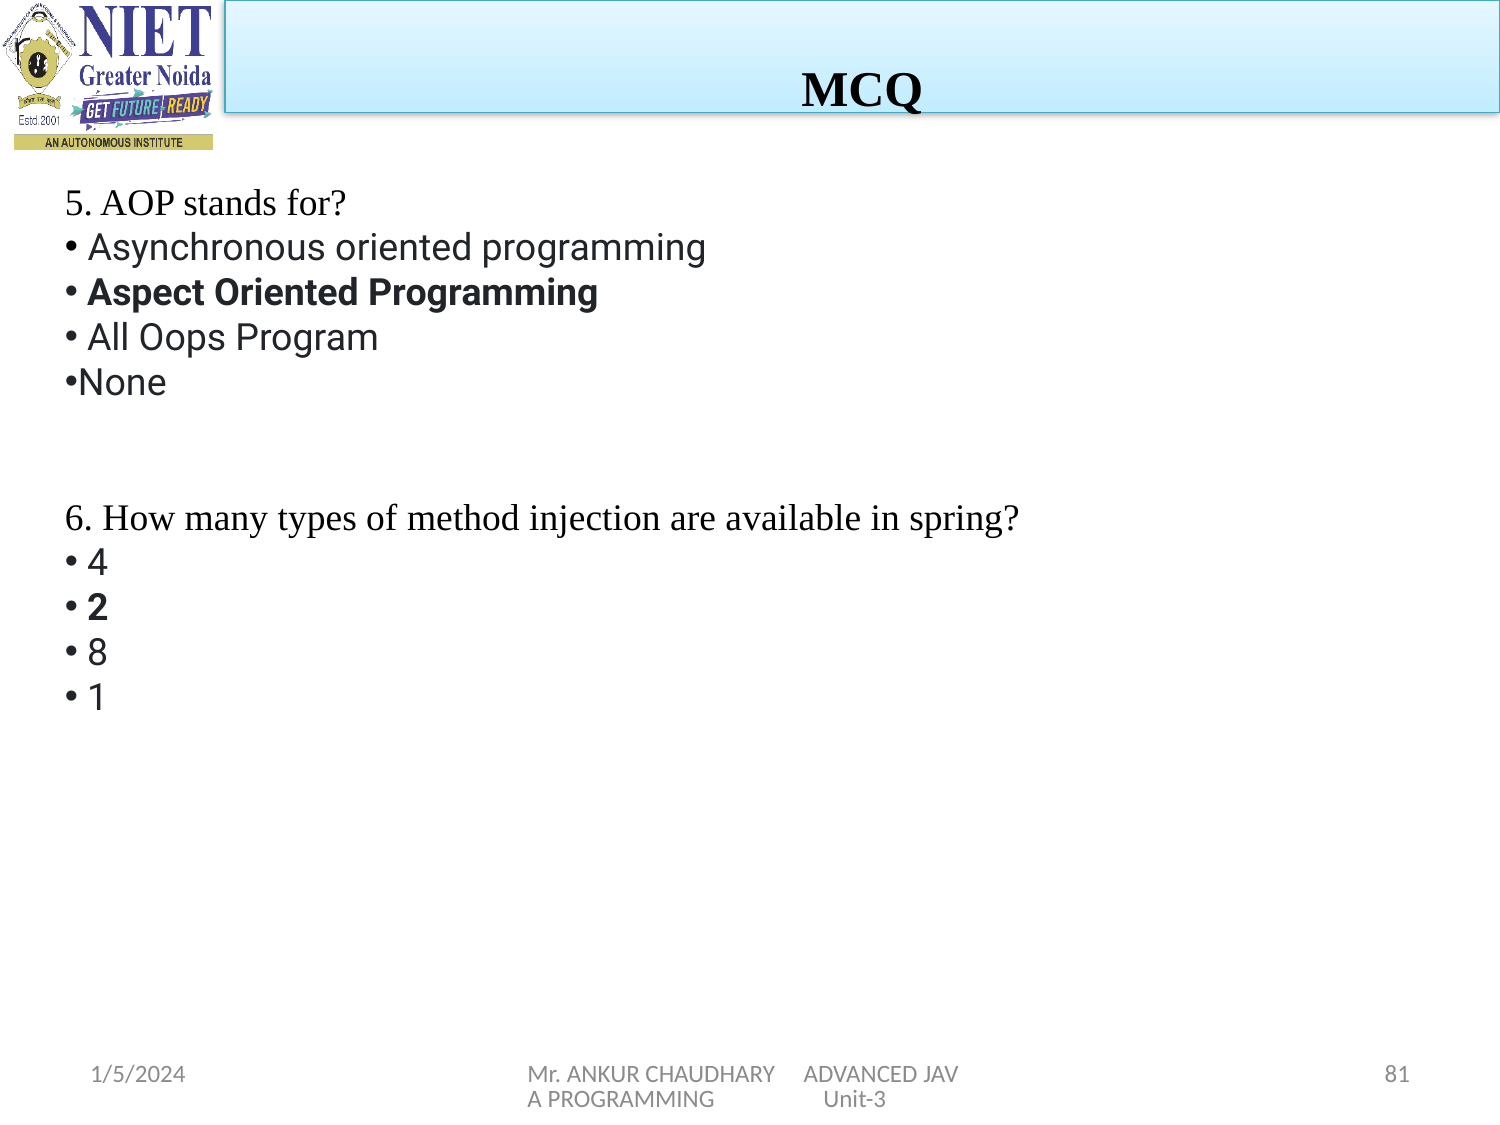

MCQ
5. AOP stands for?
 Asynchronous oriented programming
 Aspect Oriented Programming
 All Oops Program
None

6. How many types of method injection are available in spring?
 4
 2
 8
 1

1/5/2024
Mr. ANKUR CHAUDHARY     ADVANCED JAVA PROGRAMMING                   Unit-3
81